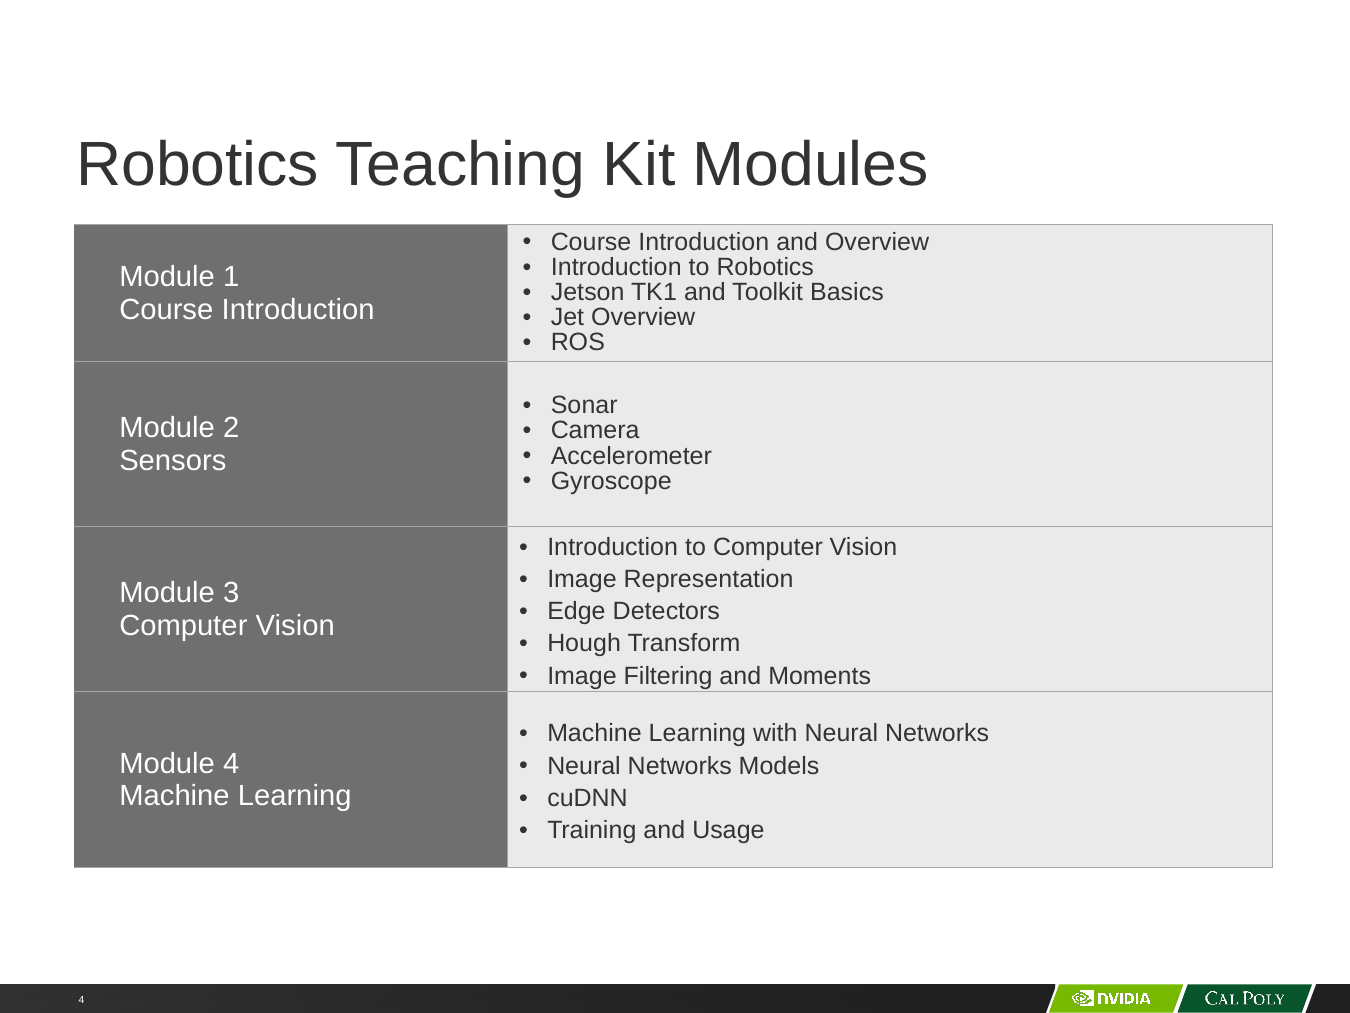

# Robotics Teaching Kit Modules
| Module 1 Course Introduction | Course Introduction and Overview Introduction to Robotics Jetson TK1 and Toolkit Basics Jet Overview ROS |
| --- | --- |
| Module 2 Sensors | Sonar Camera Accelerometer Gyroscope |
| Module 3 Computer Vision | ​Introduction to Computer Vision Image Representation Edge Detectors Hough Transform Image Filtering and Moments |
| Module 4 Machine Learning | ​Machine Learning with Neural Networks ​Neural Networks Models cuDNN Training and Usage |